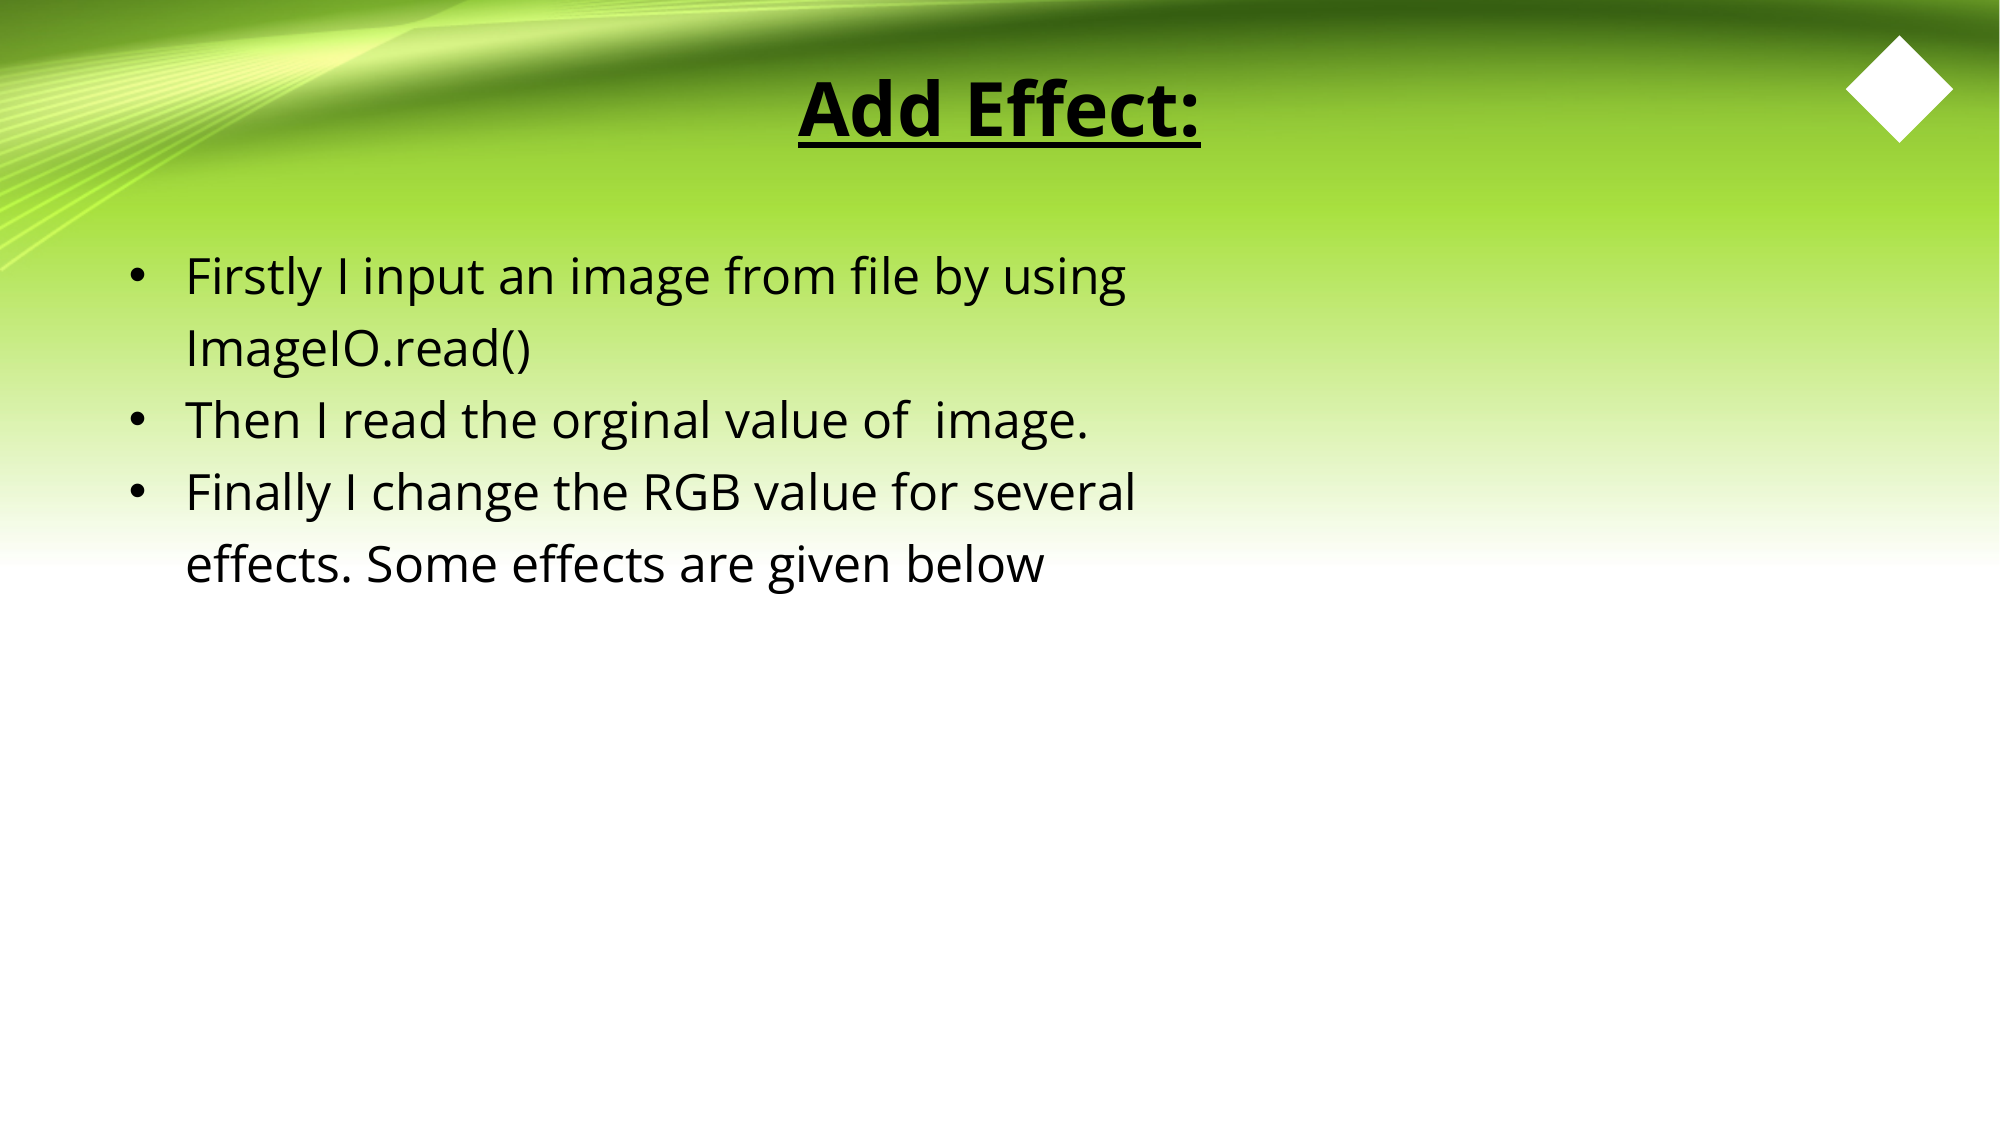

5
# Add Effect:

Firstly I input an image from file by using ImageIO.read()
Then I read the orginal value of  image.
Finally I change the RGB value for several effects. Some effects are given below